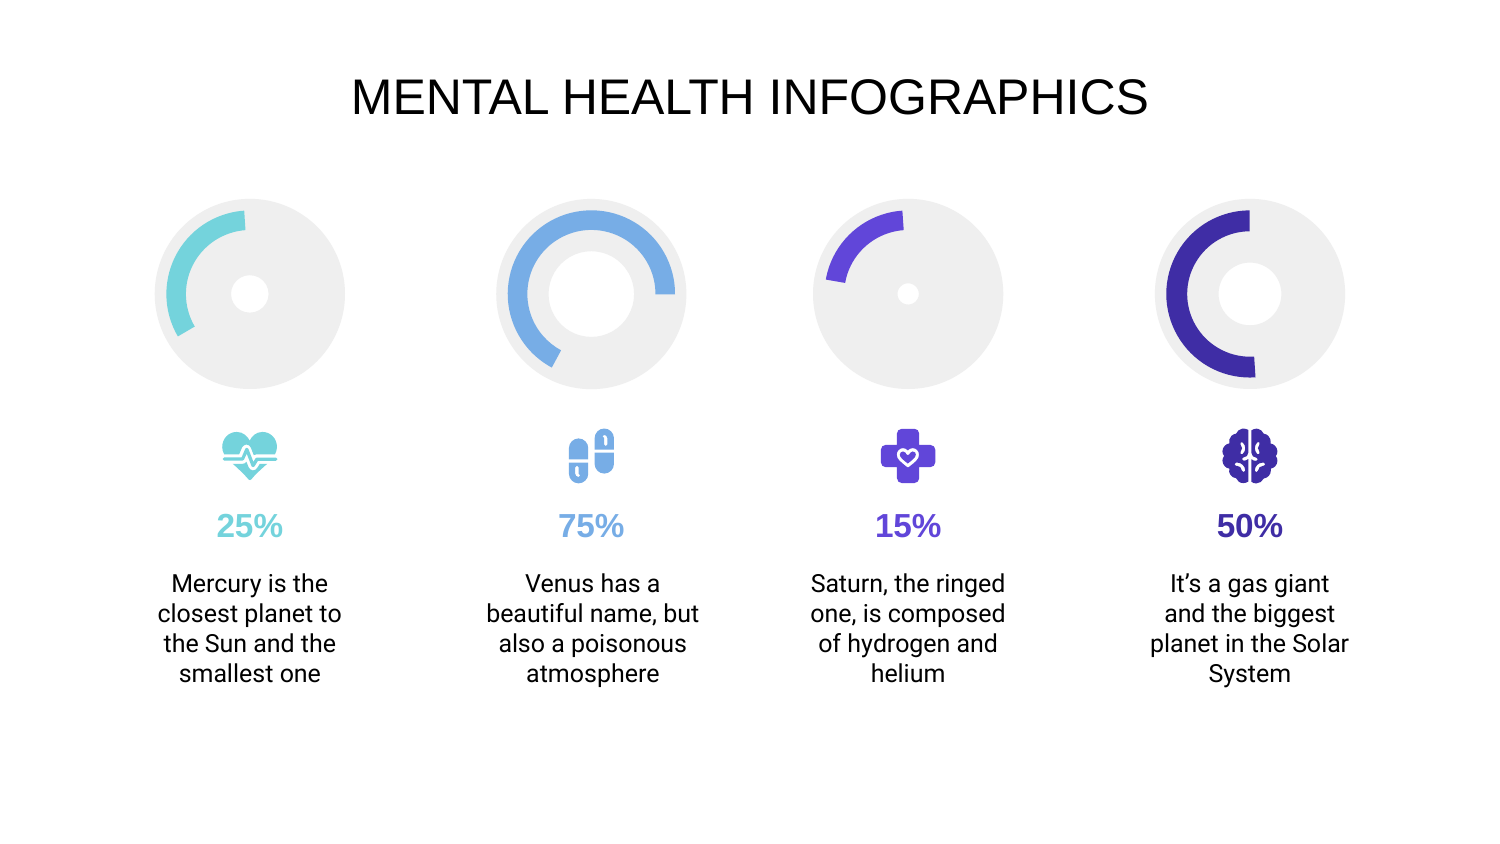

# MENTAL HEALTH INFOGRAPHICS

25%
75%
15%
50%
Mercury is the closest planet to the Sun and the smallest one
Saturn, the ringed one, is composed of hydrogen and helium
It’s a gas giant and the biggest planet in the Solar System
Venus has a beautiful name, but also a poisonous atmosphere